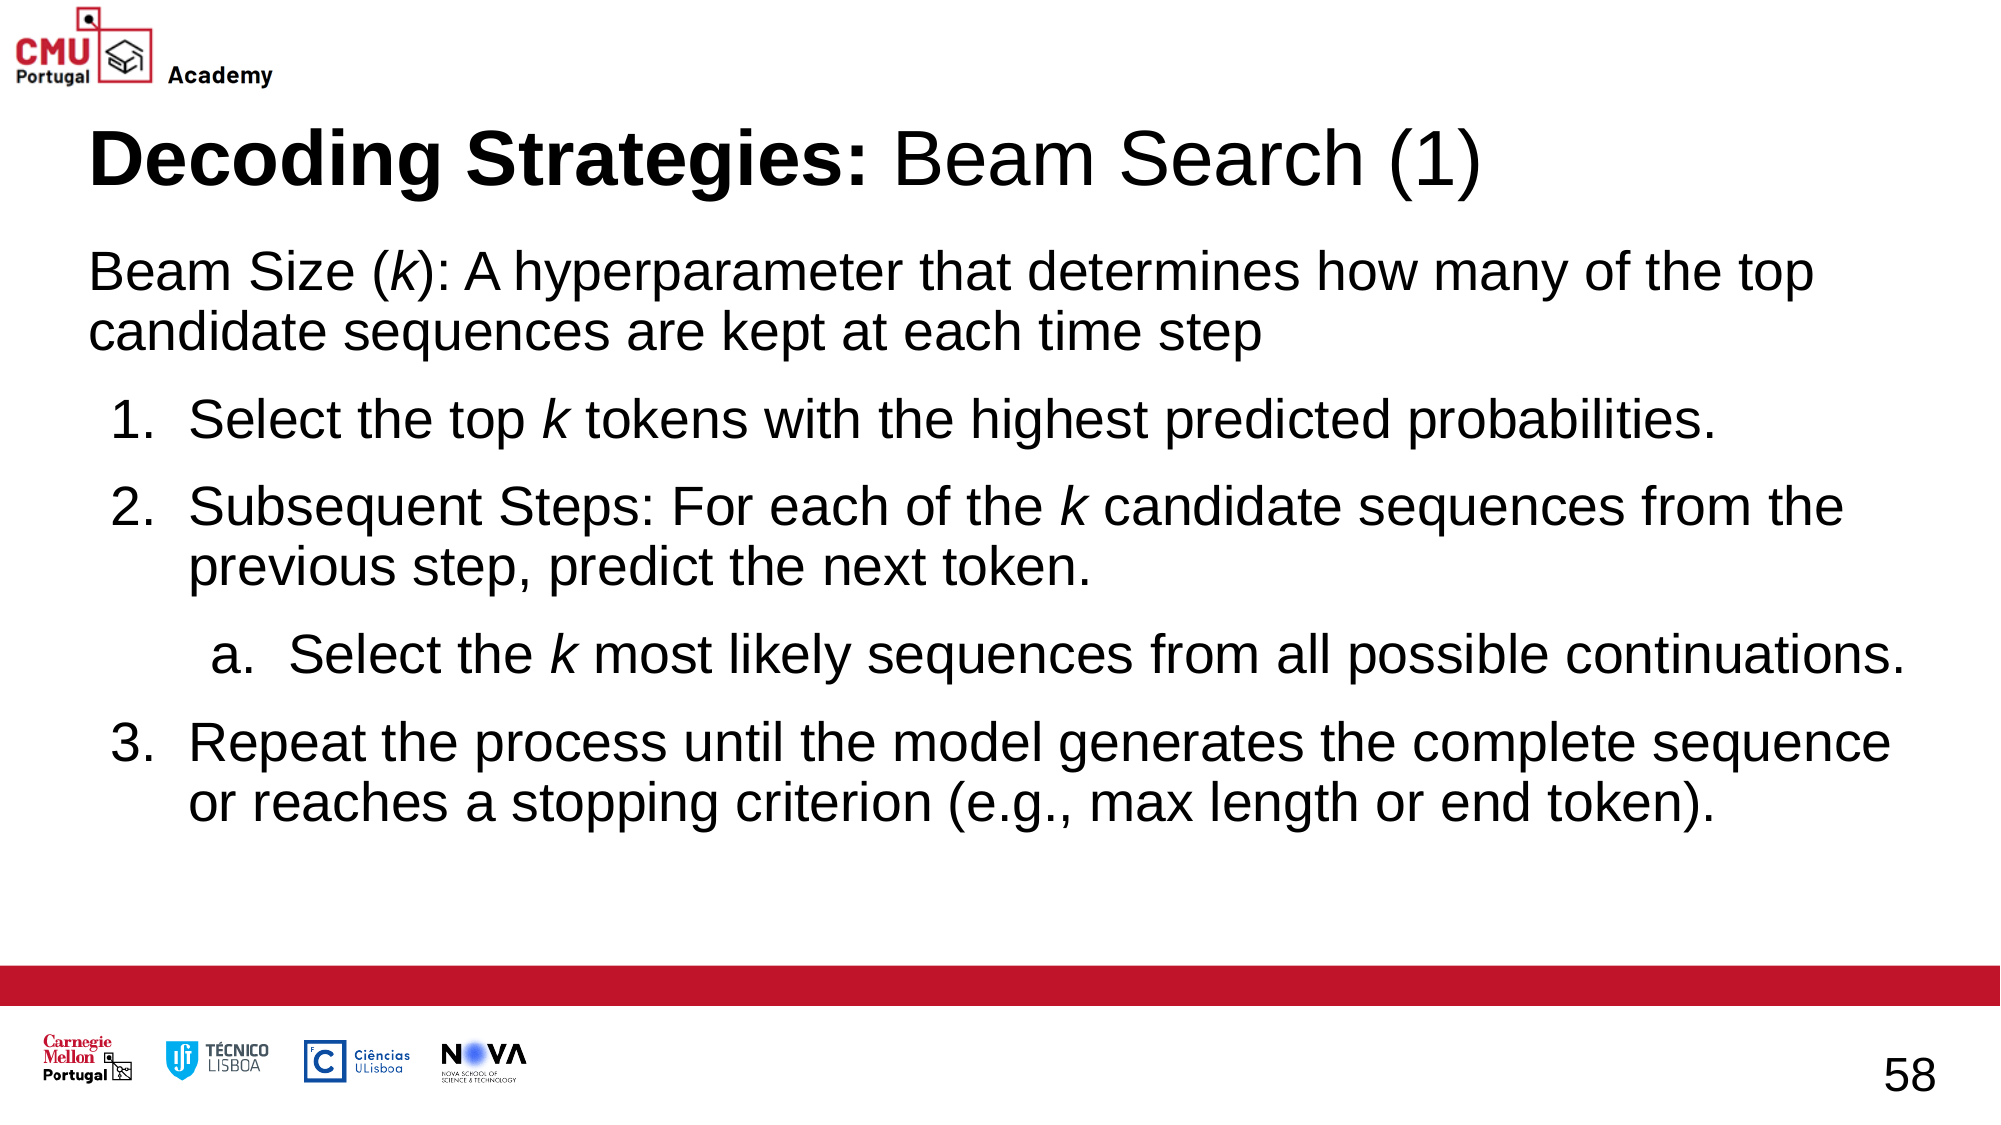

# Decoding Strategies: Beam Search (1)

Beam Size (k): A hyperparameter that determines how many of the top candidate sequences are kept at each time step
Select the top k tokens with the highest predicted probabilities.
Subsequent Steps: For each of the k candidate sequences from the previous step, predict the next token.
Select the k most likely sequences from all possible continuations.
Repeat the process until the model generates the complete sequence or reaches a stopping criterion (e.g., max length or end token).

58